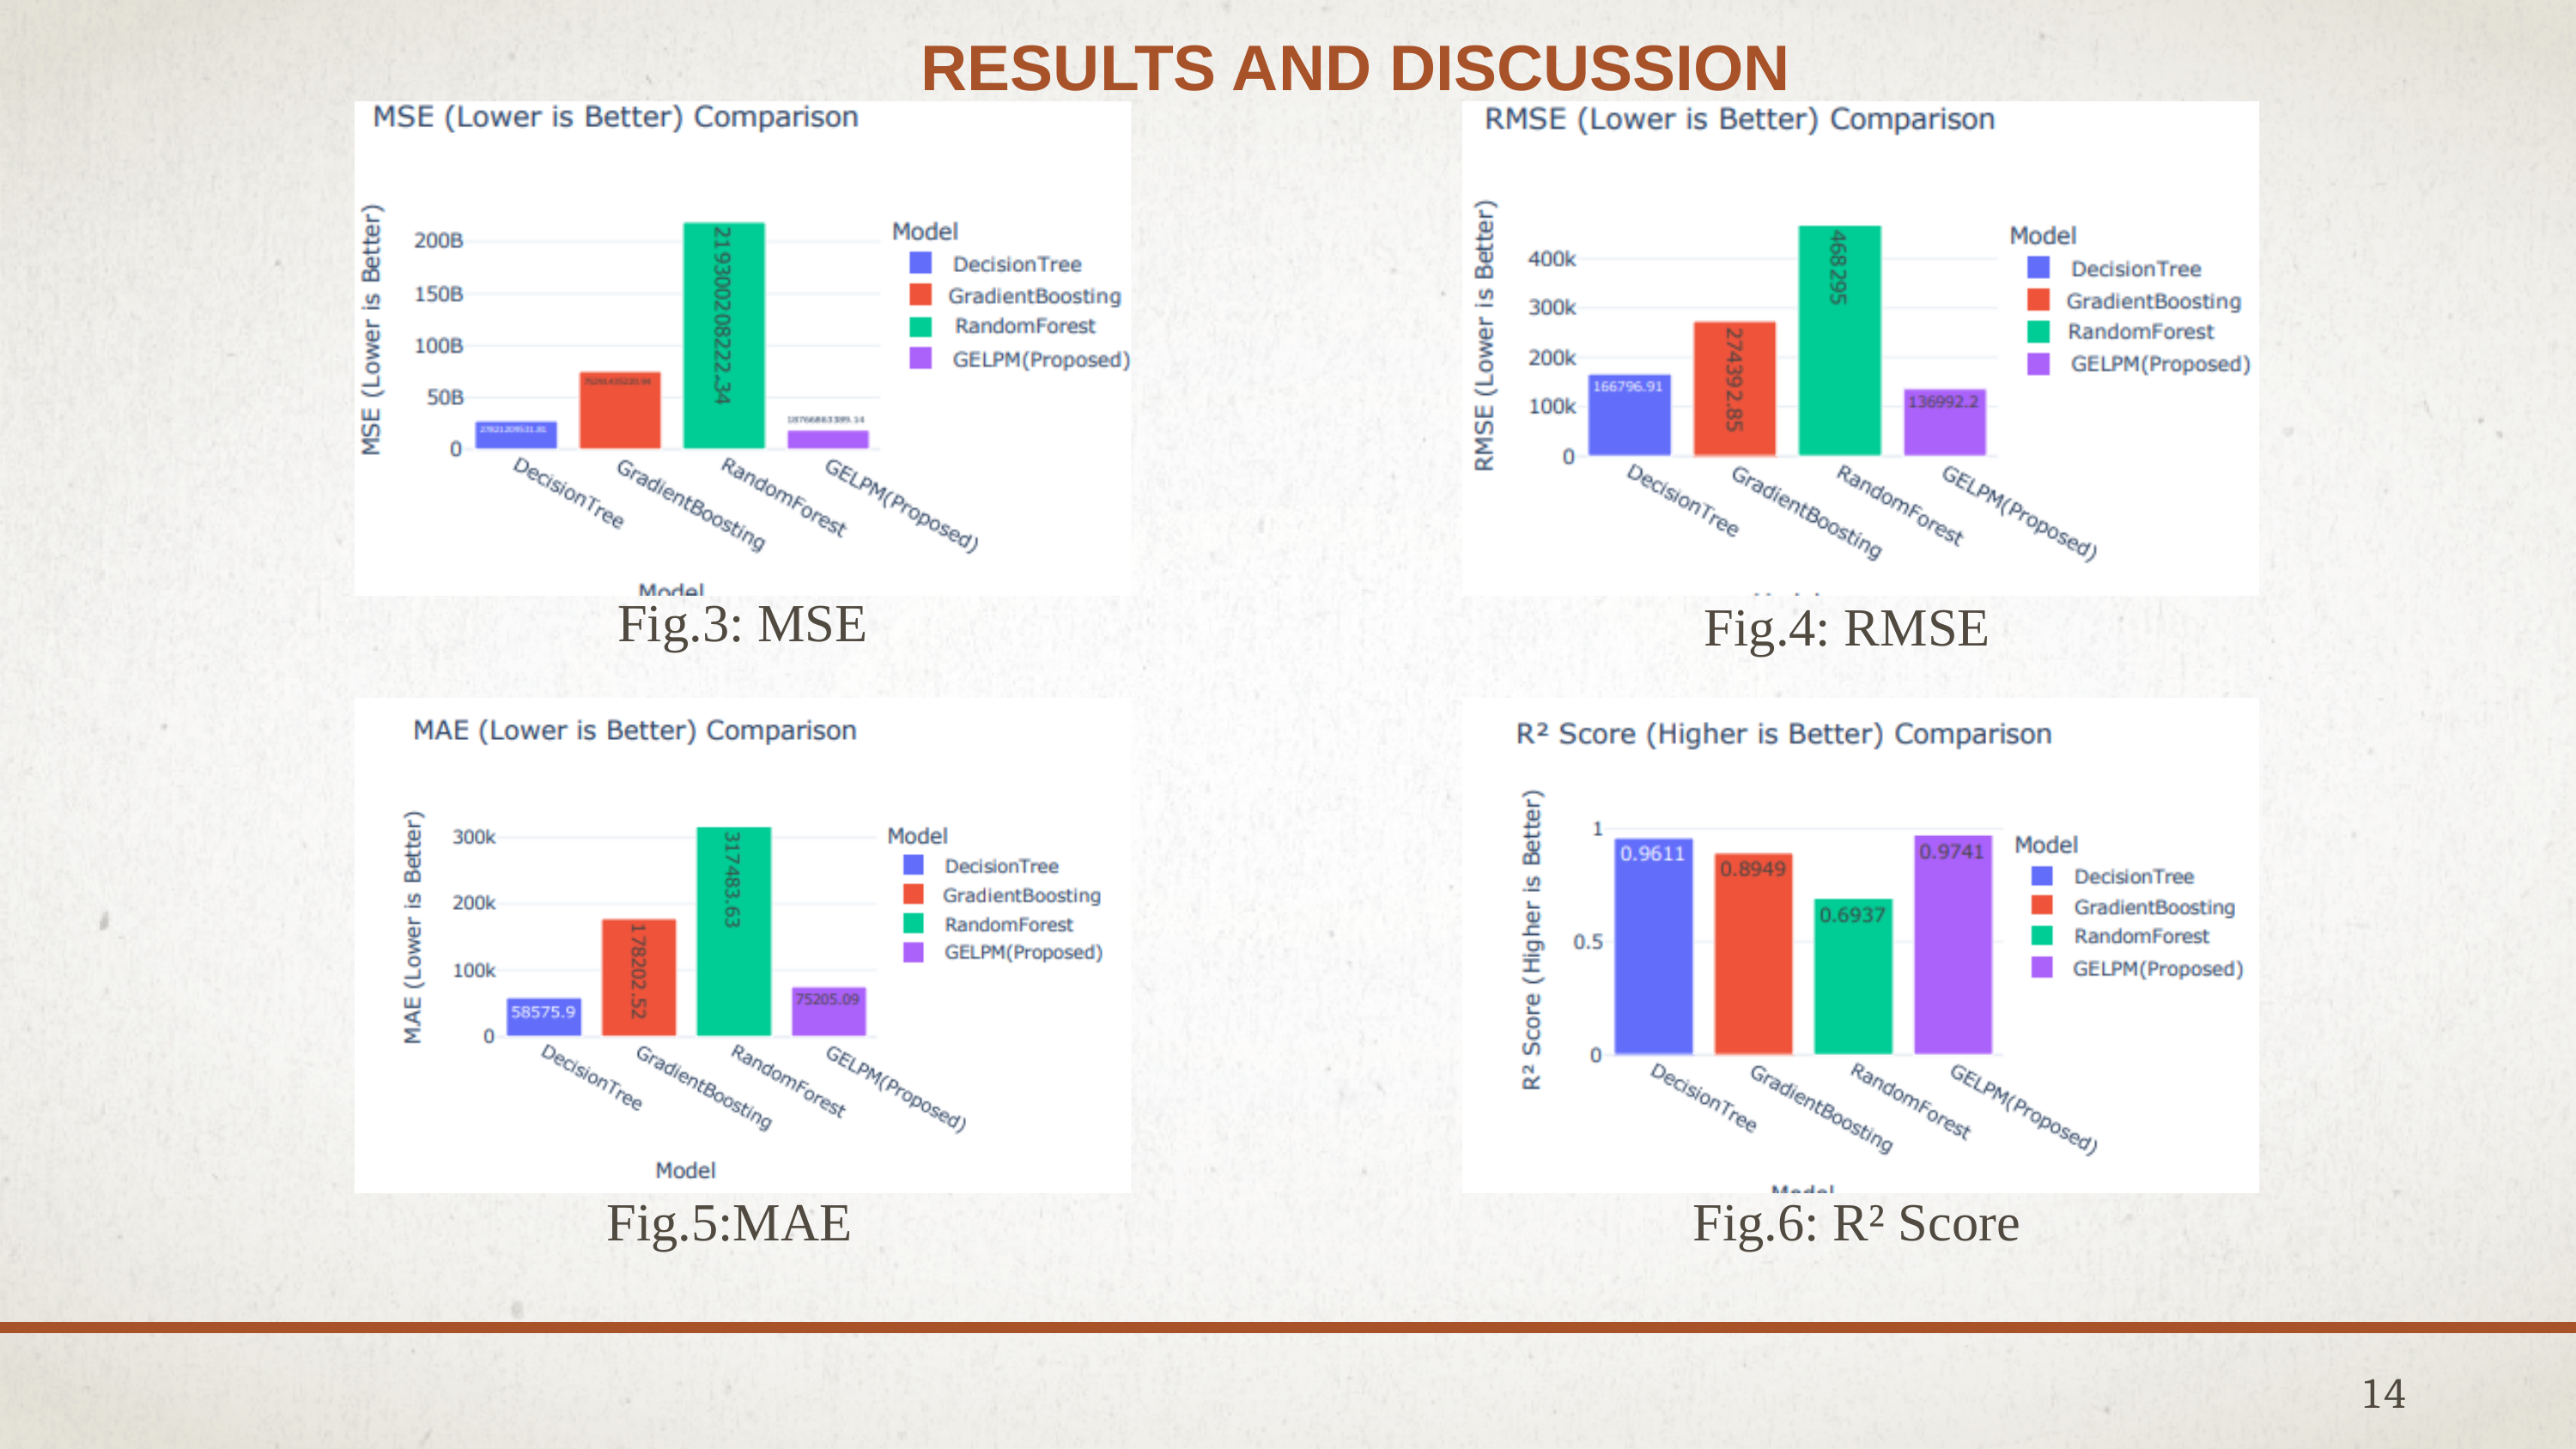

RESULTS AND DISCUSSION

Fig.3: MSE
Fig.4: RMSE

Fig.5:MAE
Fig.6: R² Score

14